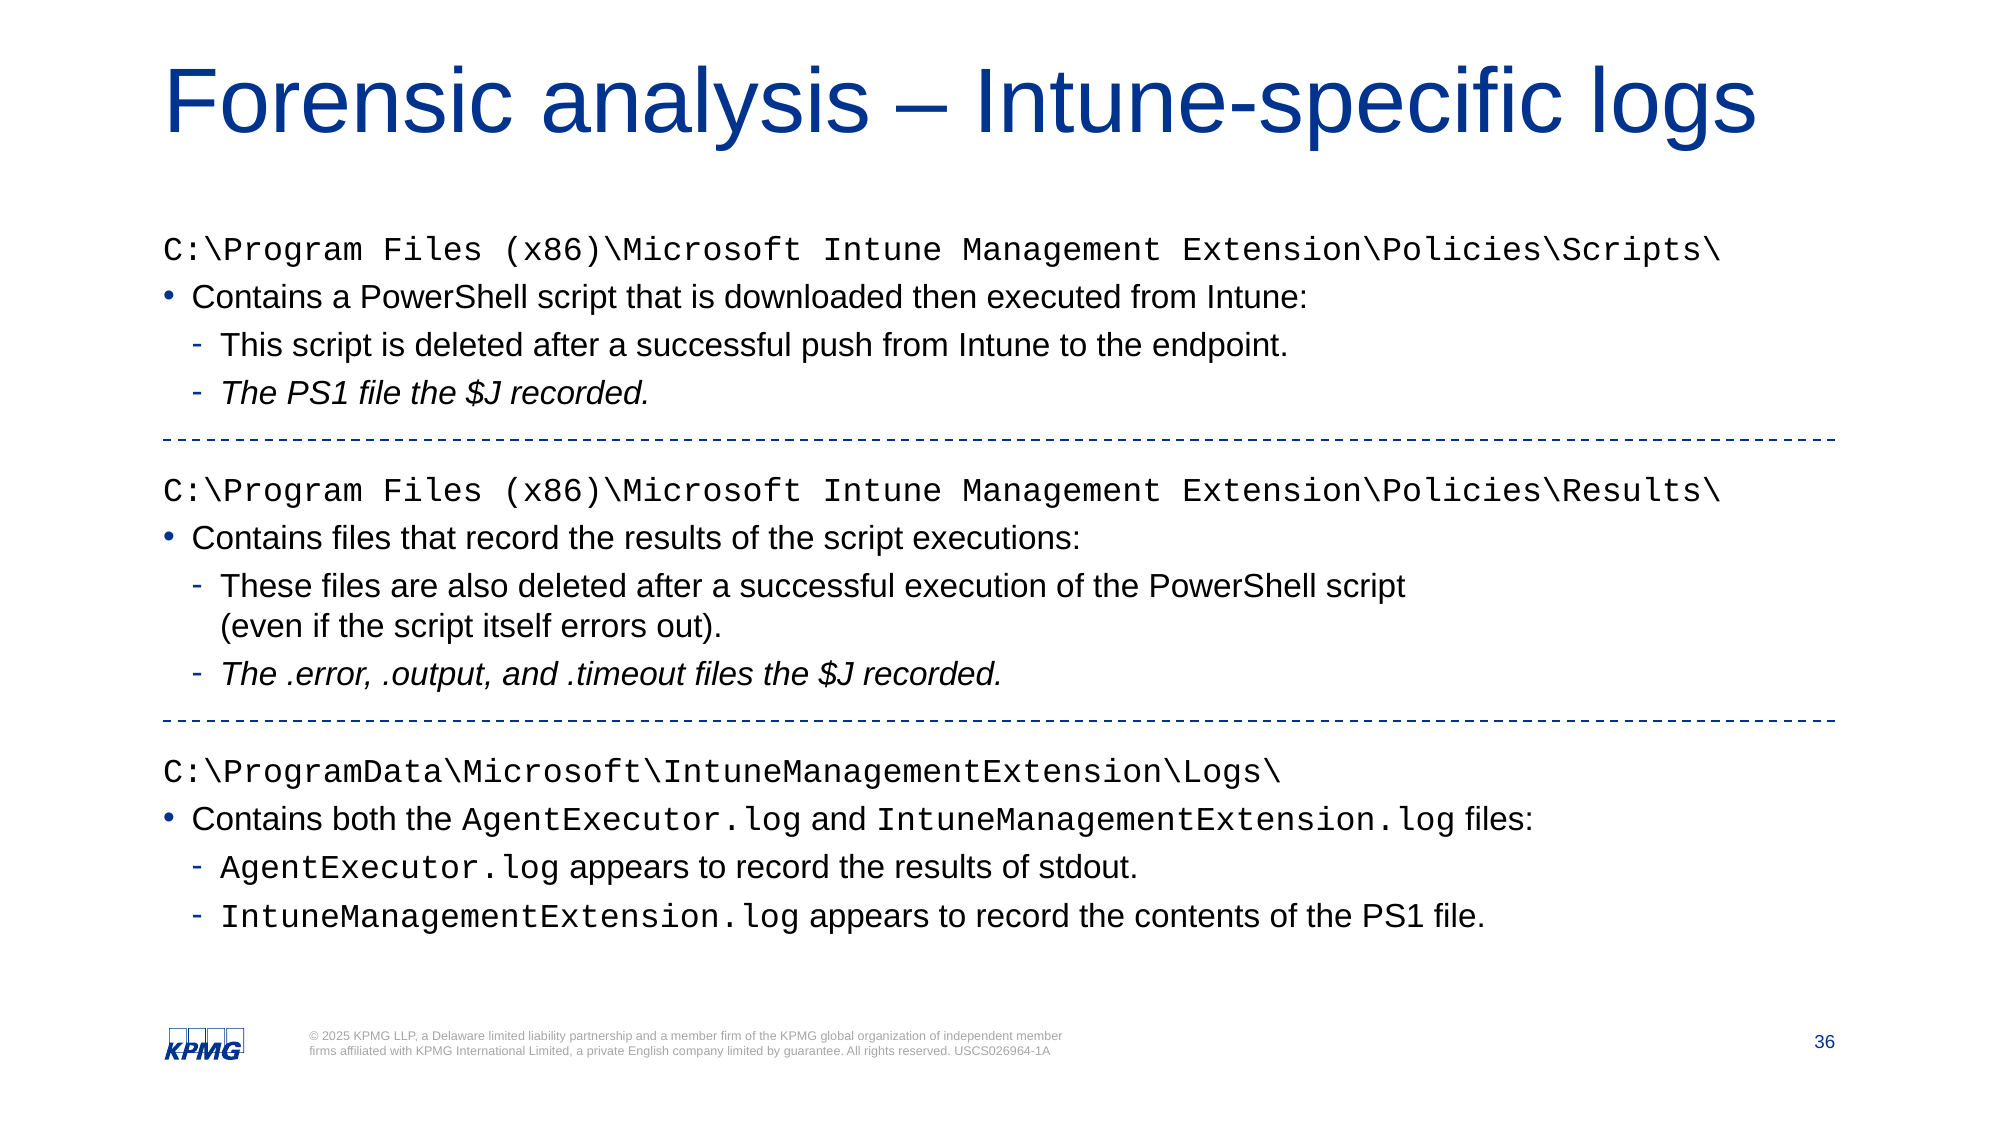

# Forensic analysis – Intune-specific logs
C:\Program Files (x86)\Microsoft Intune Management Extension\Policies\Scripts\
Contains a PowerShell script that is downloaded then executed from Intune:
This script is deleted after a successful push from Intune to the endpoint.
The PS1 file the $J recorded.

C:\Program Files (x86)\Microsoft Intune Management Extension\Policies\Results\
Contains files that record the results of the script executions:
These files are also deleted after a successful execution of the PowerShell script
(even if the script itself errors out).
The .error, .output, and .timeout files the $J recorded.

C:\ProgramData\Microsoft\IntuneManagementExtension\Logs\
Contains both the AgentExecutor.log and IntuneManagementExtension.log files:
AgentExecutor.log appears to record the results of stdout.
IntuneManagementExtension.log appears to record the contents of the PS1 file.